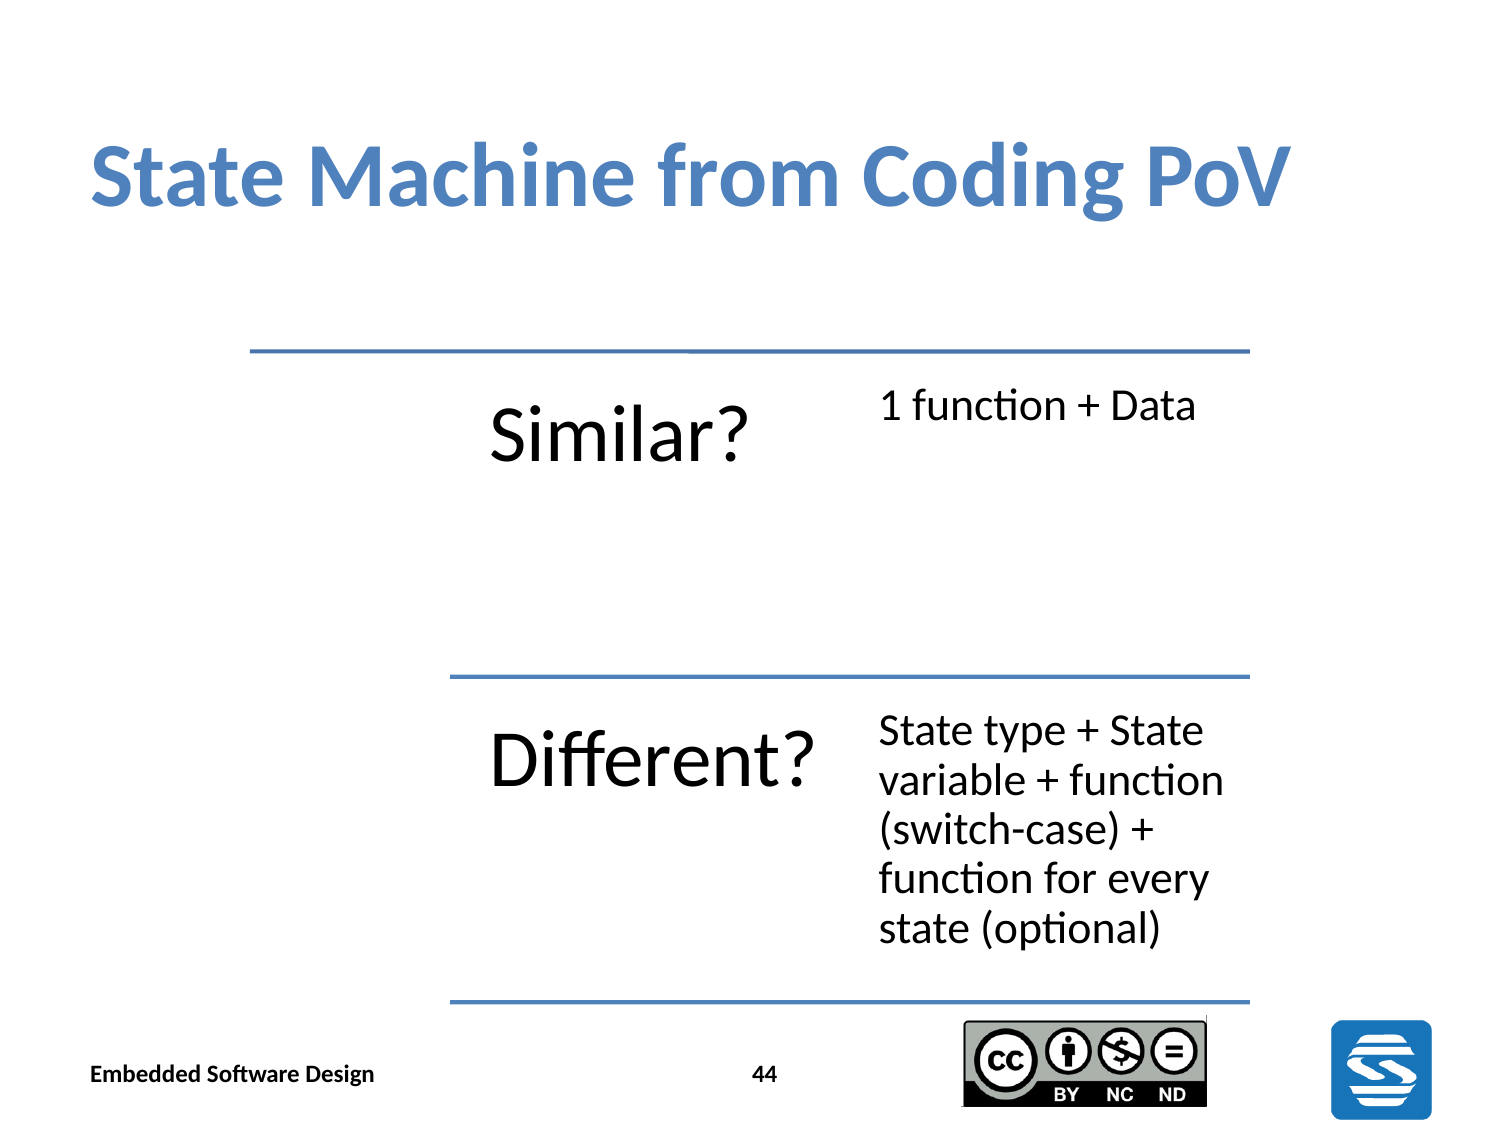

# State Machine from Coding PoV

Similar?
1 function + Data
Different?
State type + State variable + function (switch-case) + function for every state (optional)
Embedded Software Design
44